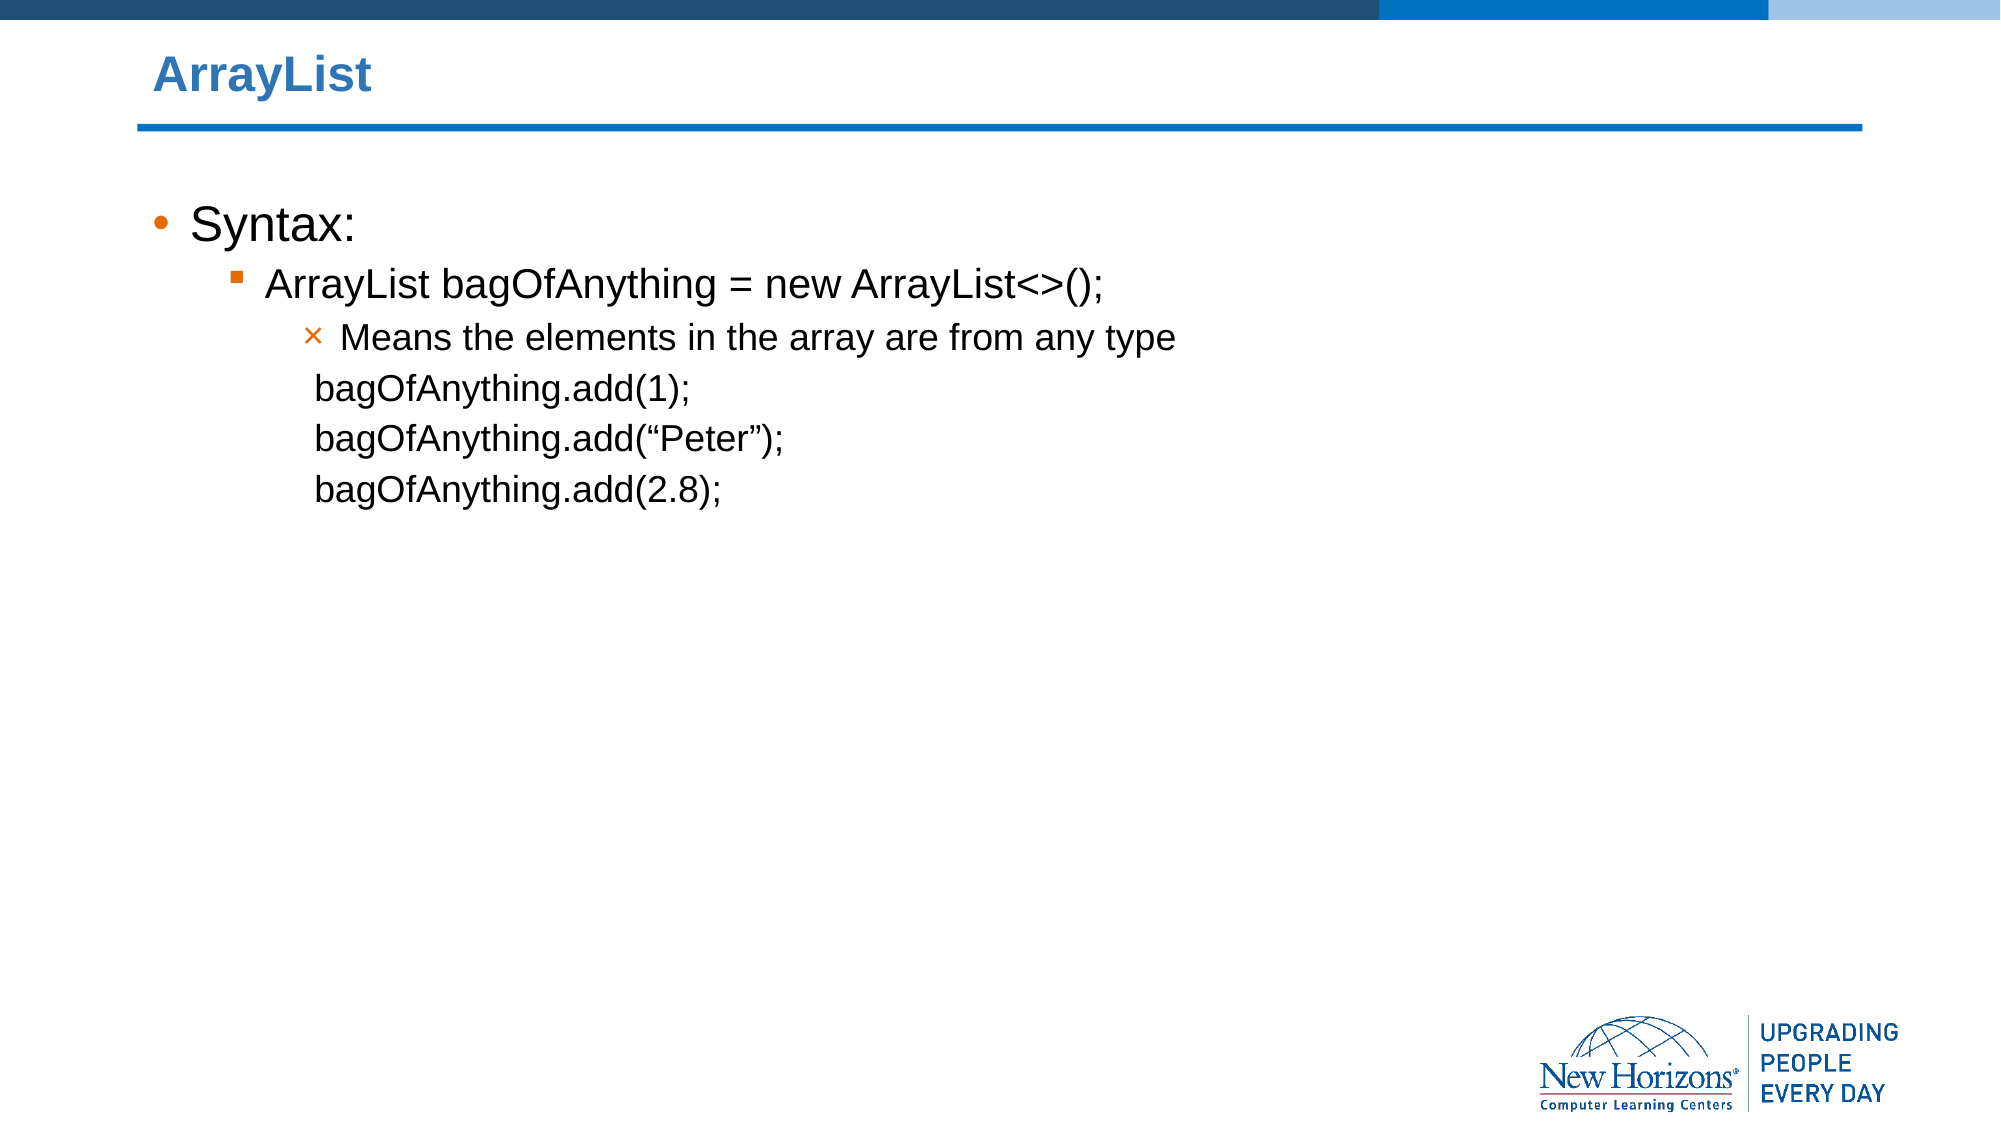

# ArrayList
Syntax:
ArrayList bagOfAnything = new ArrayList<>();
Means the elements in the array are from any type
bagOfAnything.add(1);
bagOfAnything.add(“Peter”);
bagOfAnything.add(2.8);